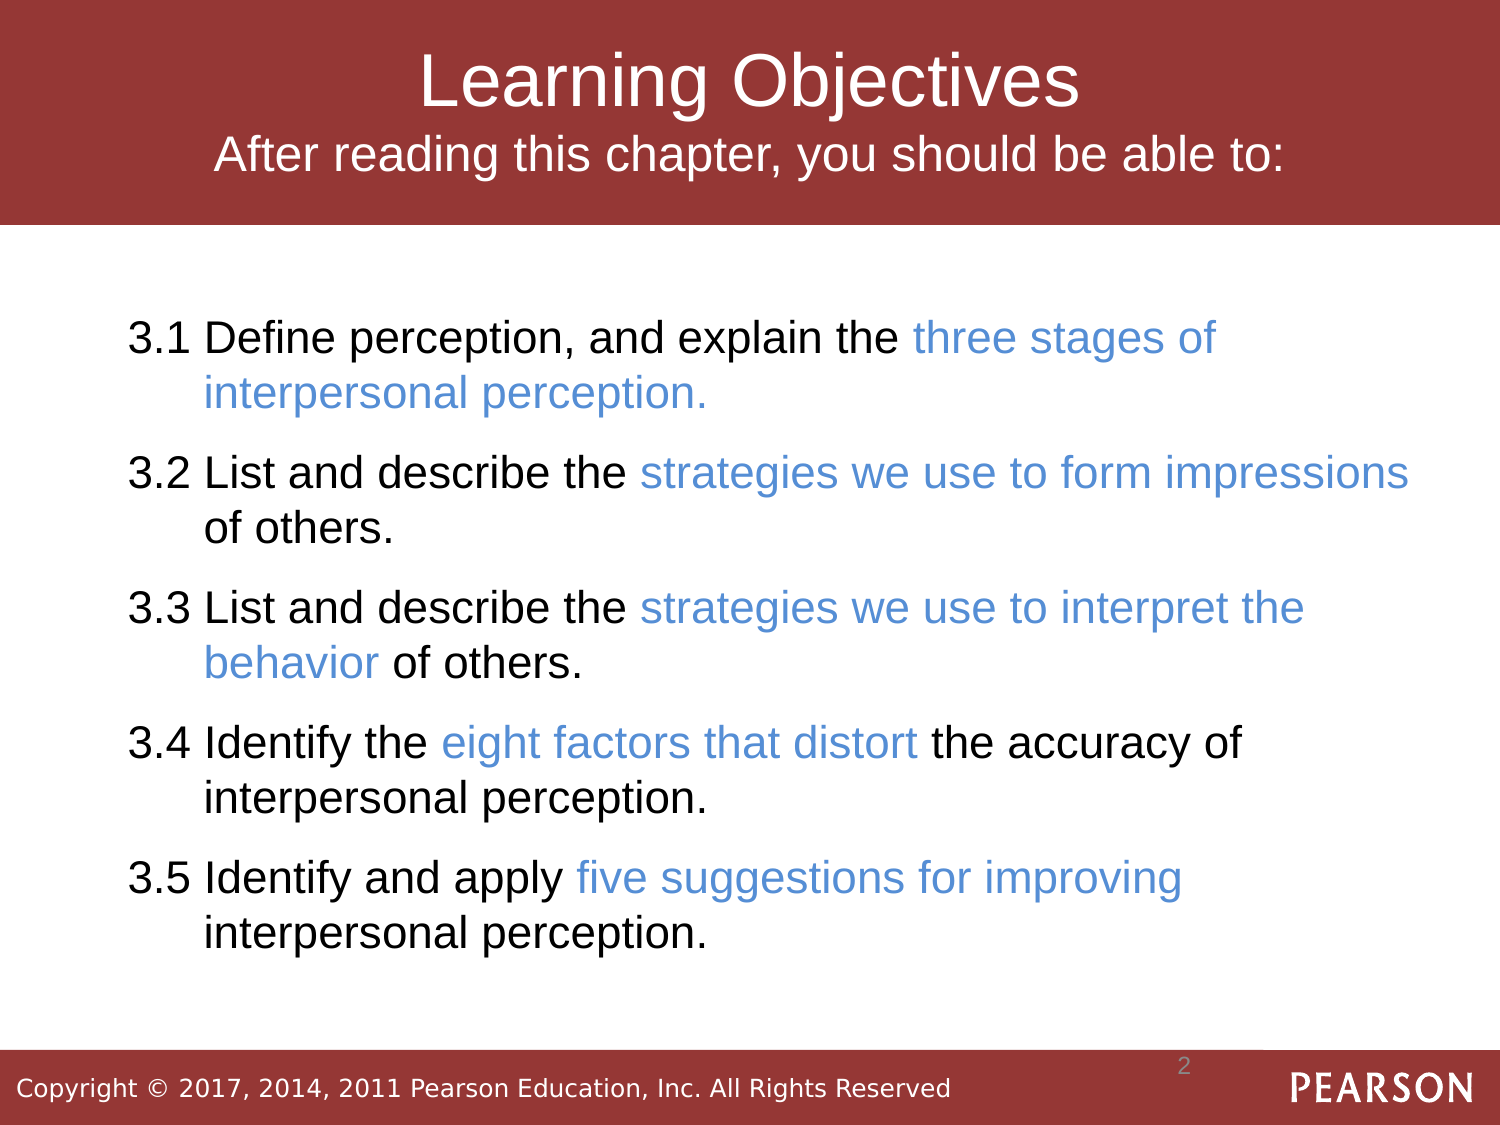

# Learning Objectives After reading this chapter, you should be able to:
3.1 Define perception, and explain the three stages of interpersonal perception.
3.2 List and describe the strategies we use to form impressions of others.
3.3 List and describe the strategies we use to interpret the behavior of others.
3.4 Identify the eight factors that distort the accuracy of interpersonal perception.
3.5 Identify and apply five suggestions for improving interpersonal perception.
2